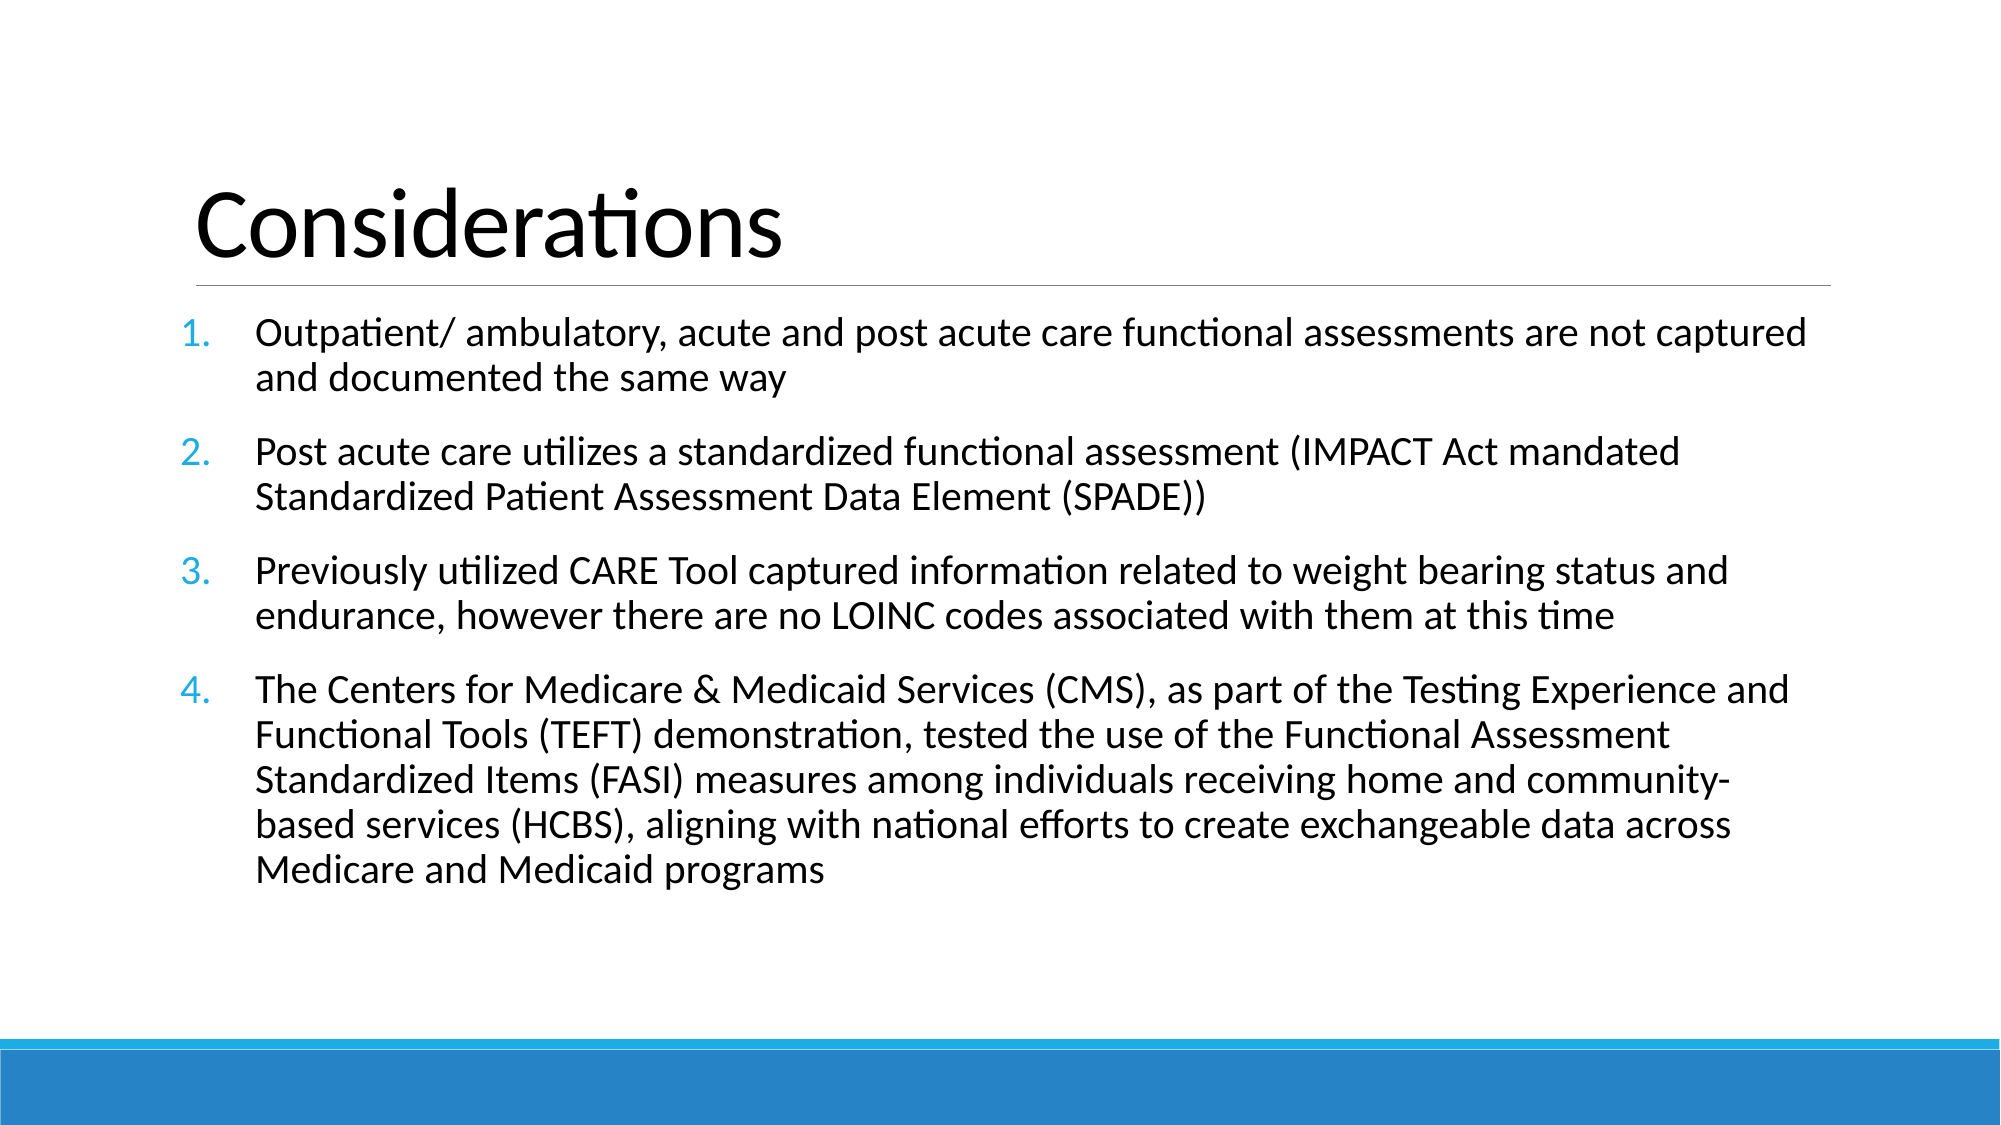

# Considerations
Outpatient/ ambulatory, acute and post acute care functional assessments are not captured and documented the same way
Post acute care utilizes a standardized functional assessment (IMPACT Act mandated Standardized Patient Assessment Data Element (SPADE))
Previously utilized CARE Tool captured information related to weight bearing status and endurance, however there are no LOINC codes associated with them at this time
The Centers for Medicare & Medicaid Services (CMS), as part of the Testing Experience and Functional Tools (TEFT) demonstration, tested the use of the Functional Assessment Standardized Items (FASI) measures among individuals receiving home and community-based services (HCBS), aligning with national efforts to create exchangeable data across Medicare and Medicaid programs